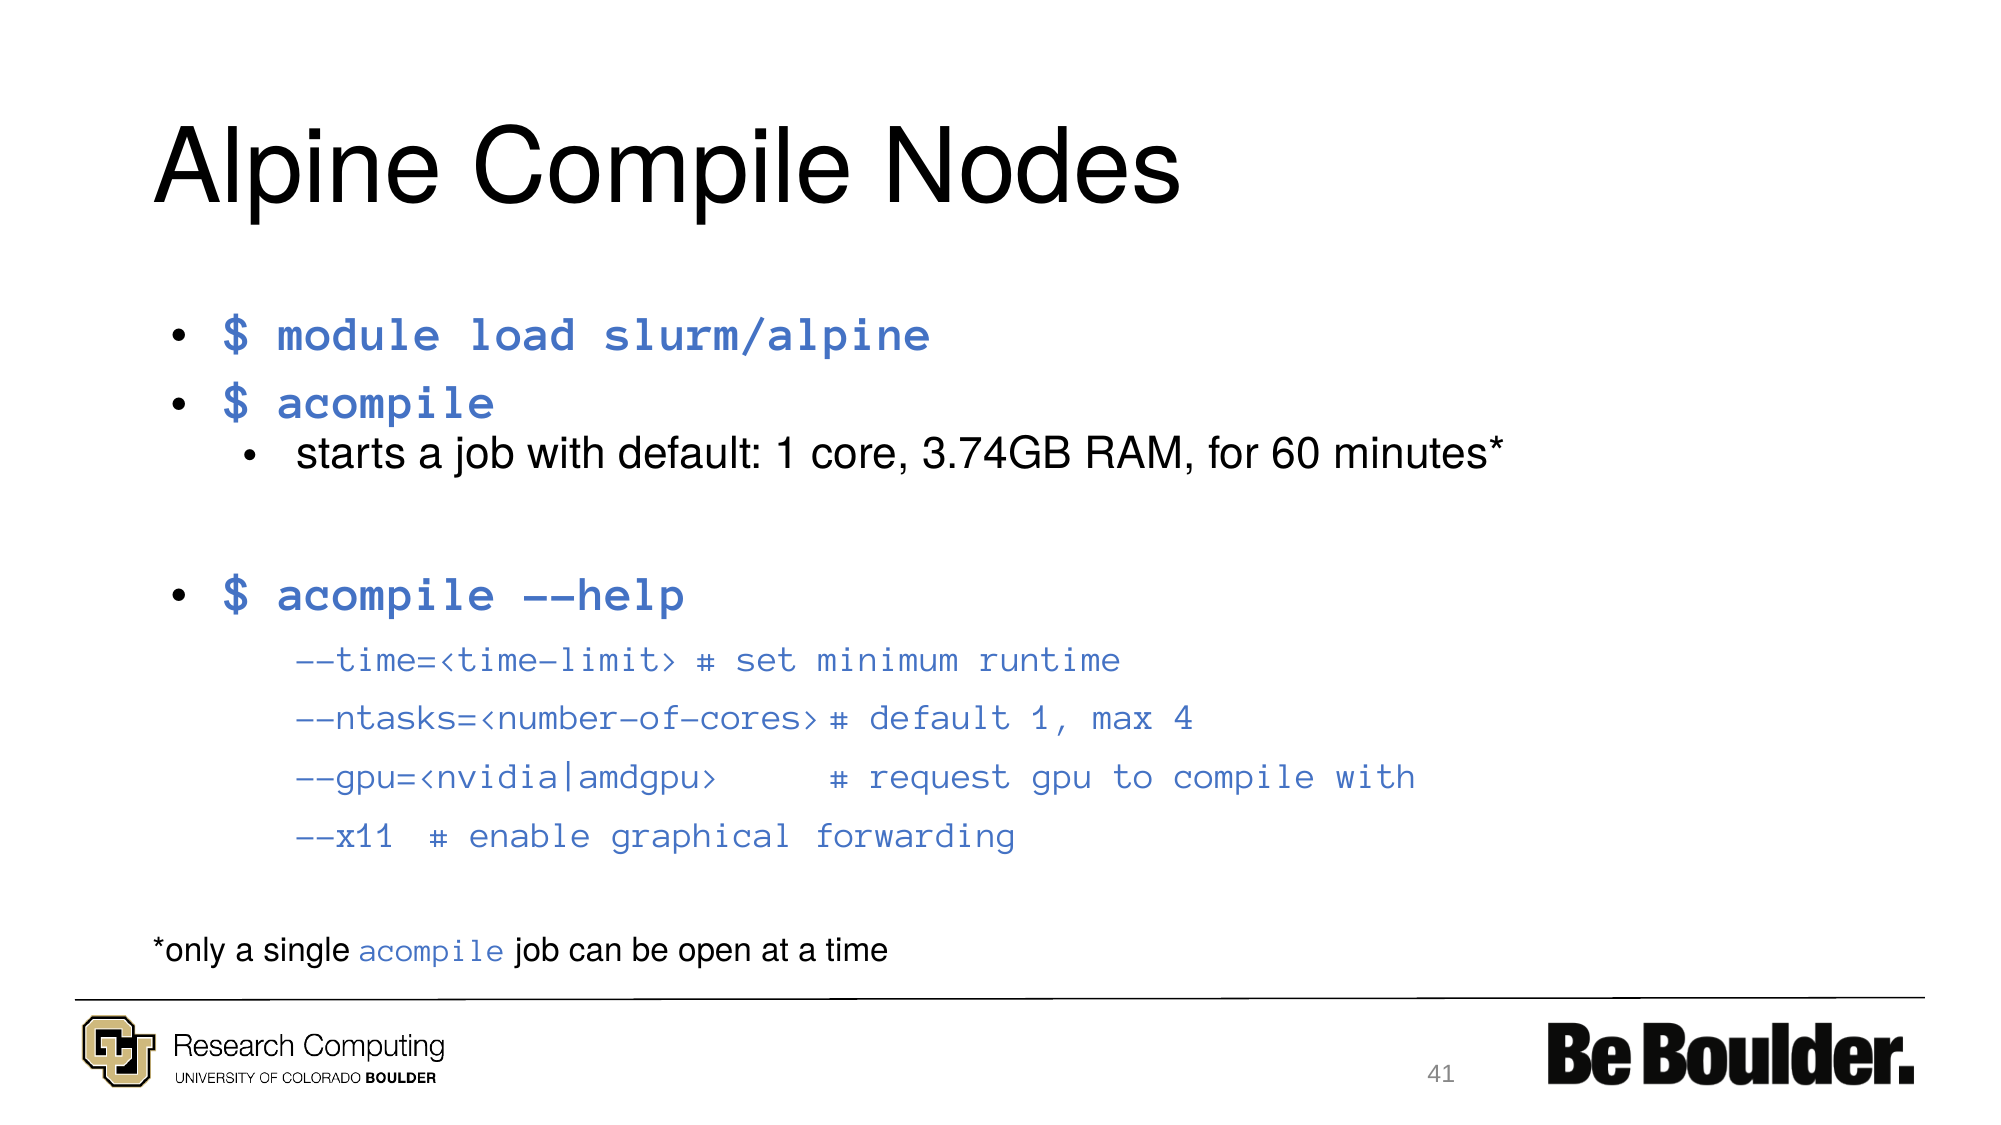

# Alpine Compile Nodes
$ module load slurm/alpine
$ acompile
starts a job with default: 1 core, 3.74GB RAM, for 60 minutes*

$ acompile --help
--time=<time-limit>				# set minimum runtime
--ntasks=<number-of-cores>		# default 1, max 4
--gpu=<nvidia|amdgpu>			# request gpu to compile with
--x11								# enable graphical forwarding

*only a single acompile job can be open at a time
41